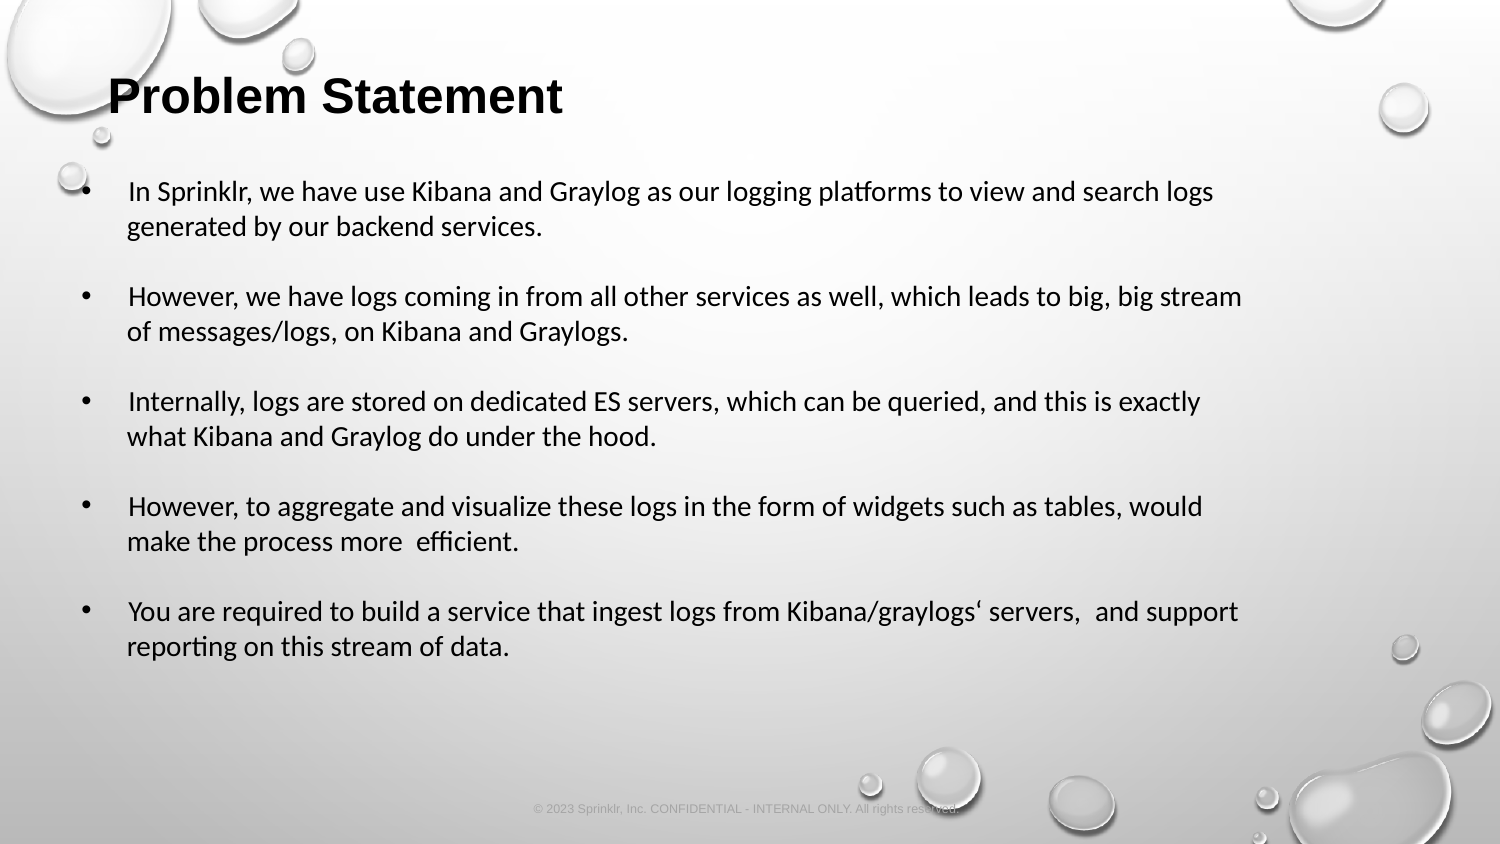

Problem Statement
In Sprinklr, we have use Kibana and Graylog as our logging platforms to view and search logs
       generated by our backend services.

However, we have logs coming in from all other services as well, which leads to big, big stream
       of messages/logs, on Kibana and Graylogs.

Internally, logs are stored on dedicated ES servers, which can be queried, and this is exactly
       what Kibana and Graylog do under the hood.

However, to aggregate and visualize these logs in the form of widgets such as tables, would
       make the process more  efficient.

You are required to build a service that ingest logs from Kibana/graylogs‘ servers,  and support
       reporting on this stream of data.
© 2023 Sprinklr, Inc. CONFIDENTIAL - INTERNAL ONLY. All rights reserved.